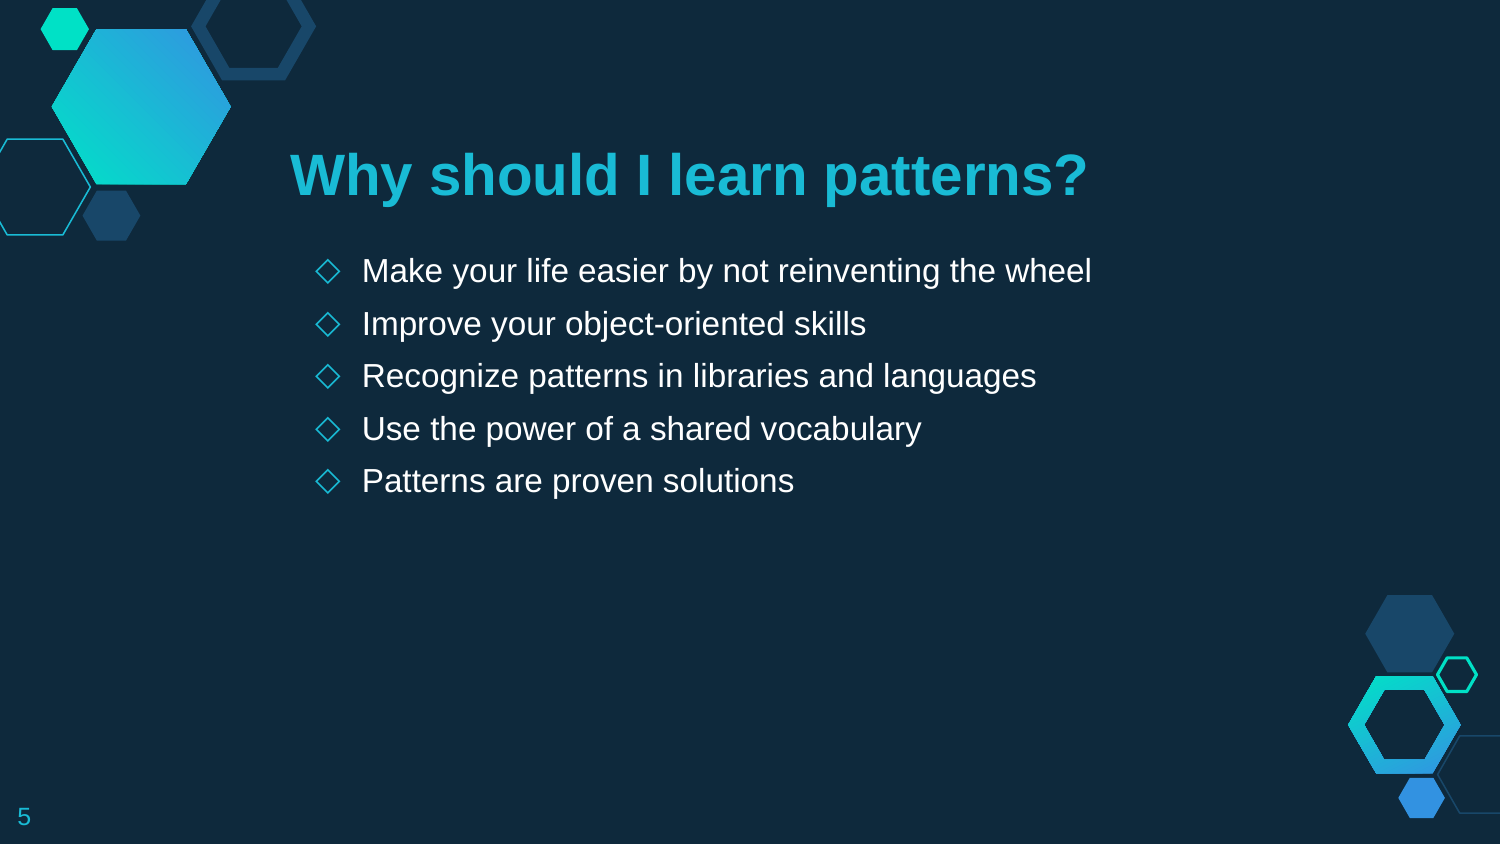

Why should I learn patterns?
Make your life easier by not reinventing the wheel
Improve your object-oriented skills
Recognize patterns in libraries and languages
Use the power of a shared vocabulary
Patterns are proven solutions

5